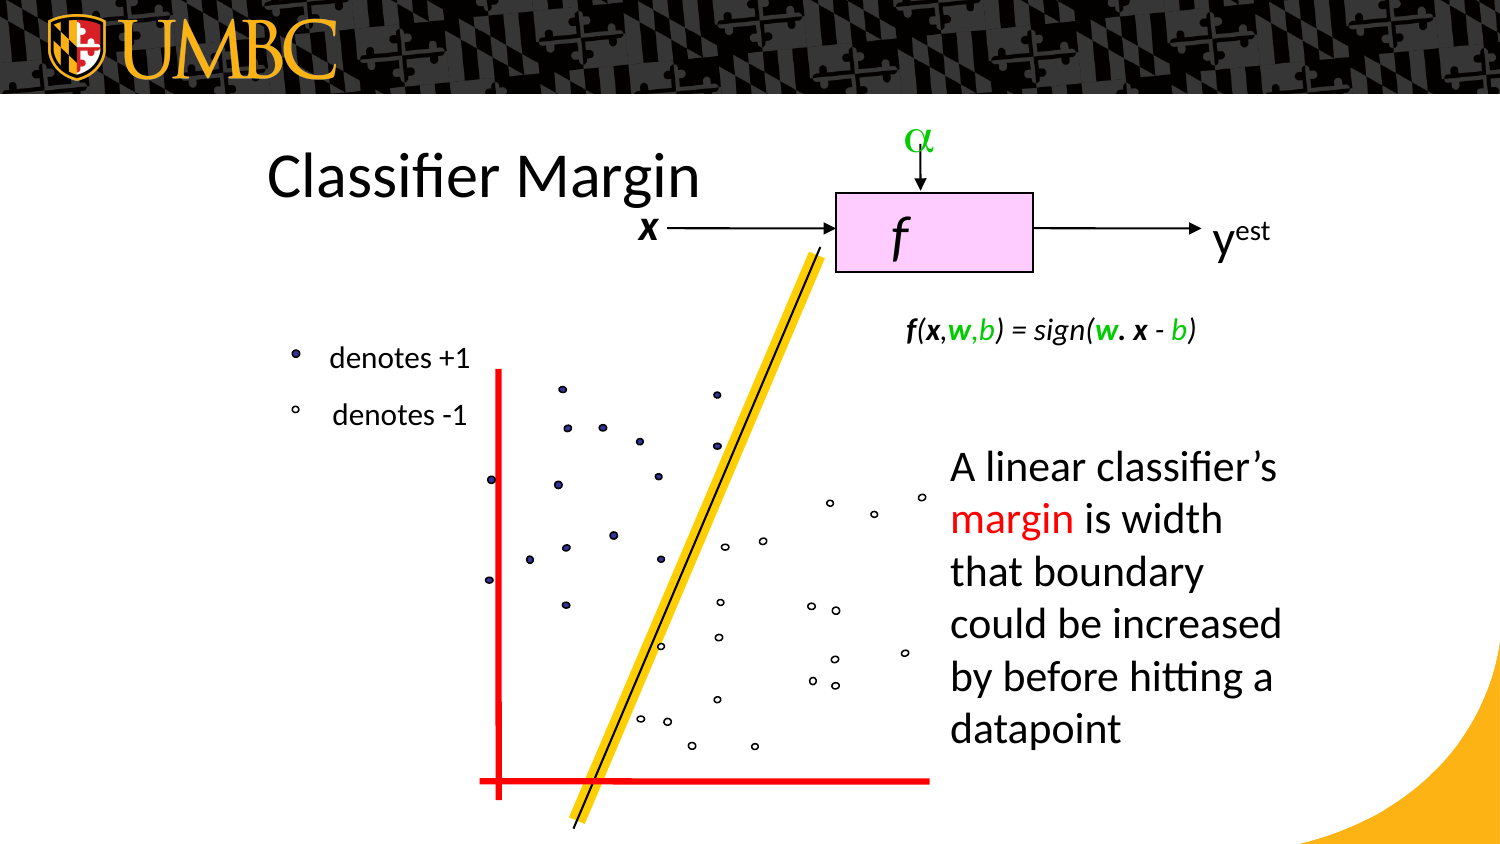

α
Classifier Margin

x
f
yest

f(x,w,b) = sign(w. x - b)
denotes +1
denotes -1

A linear classifier’s margin is width that boundary could be increased by before hitting a datapoint

Copyright © 2001, 2003, Andrew W. Moore